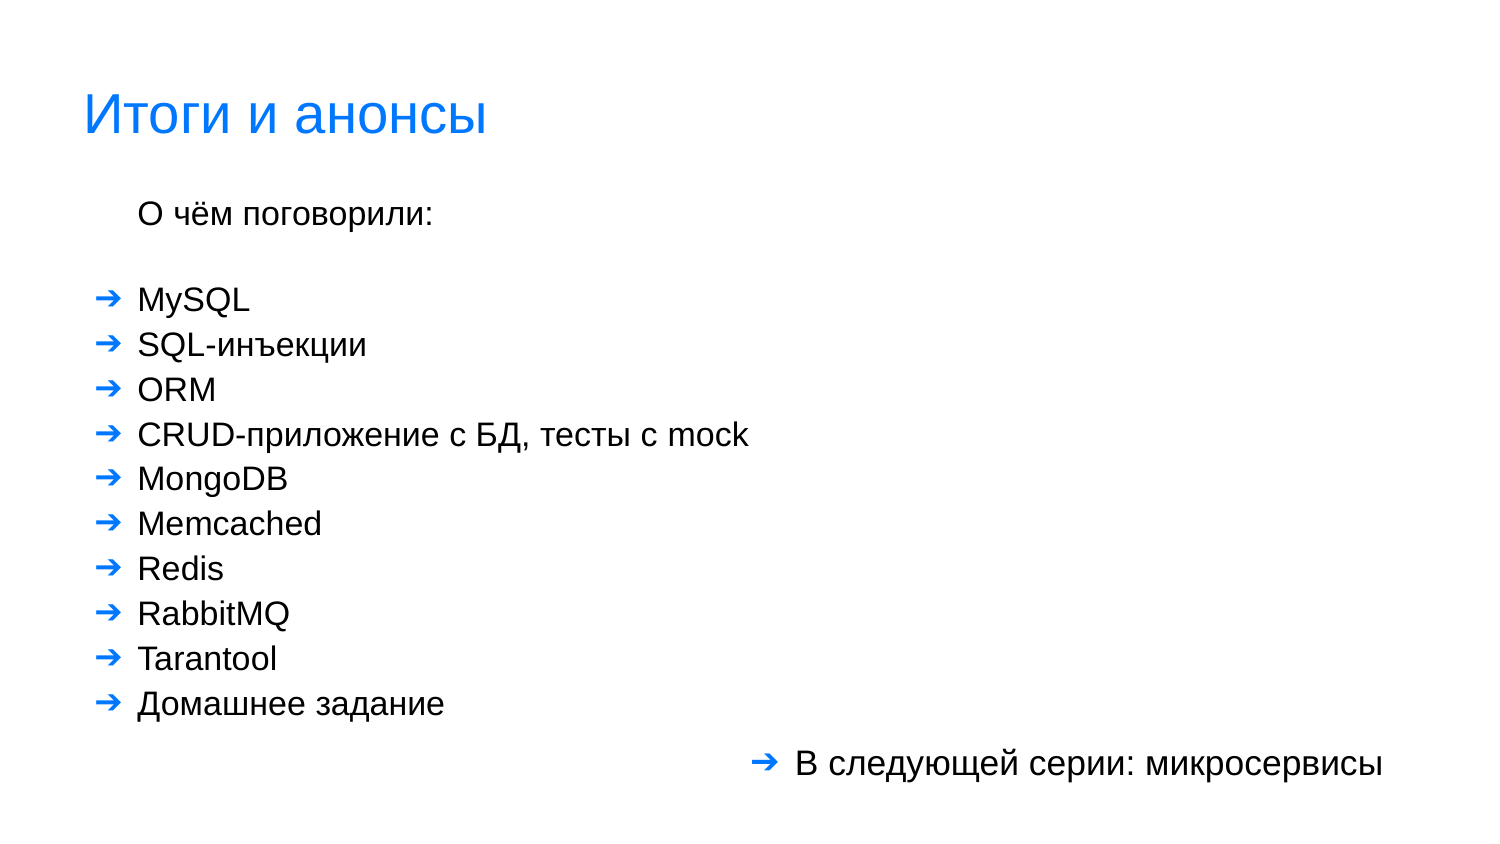

Итоги и анонсы
О чём поговорили:
MySQL
SQL-инъекции
ORM
CRUD-приложение с БД, тесты с mock
MongoDB
Memcached
Redis
RabbitMQ
Tarantool
Домашнее задание

В следующей серии: микросервисы